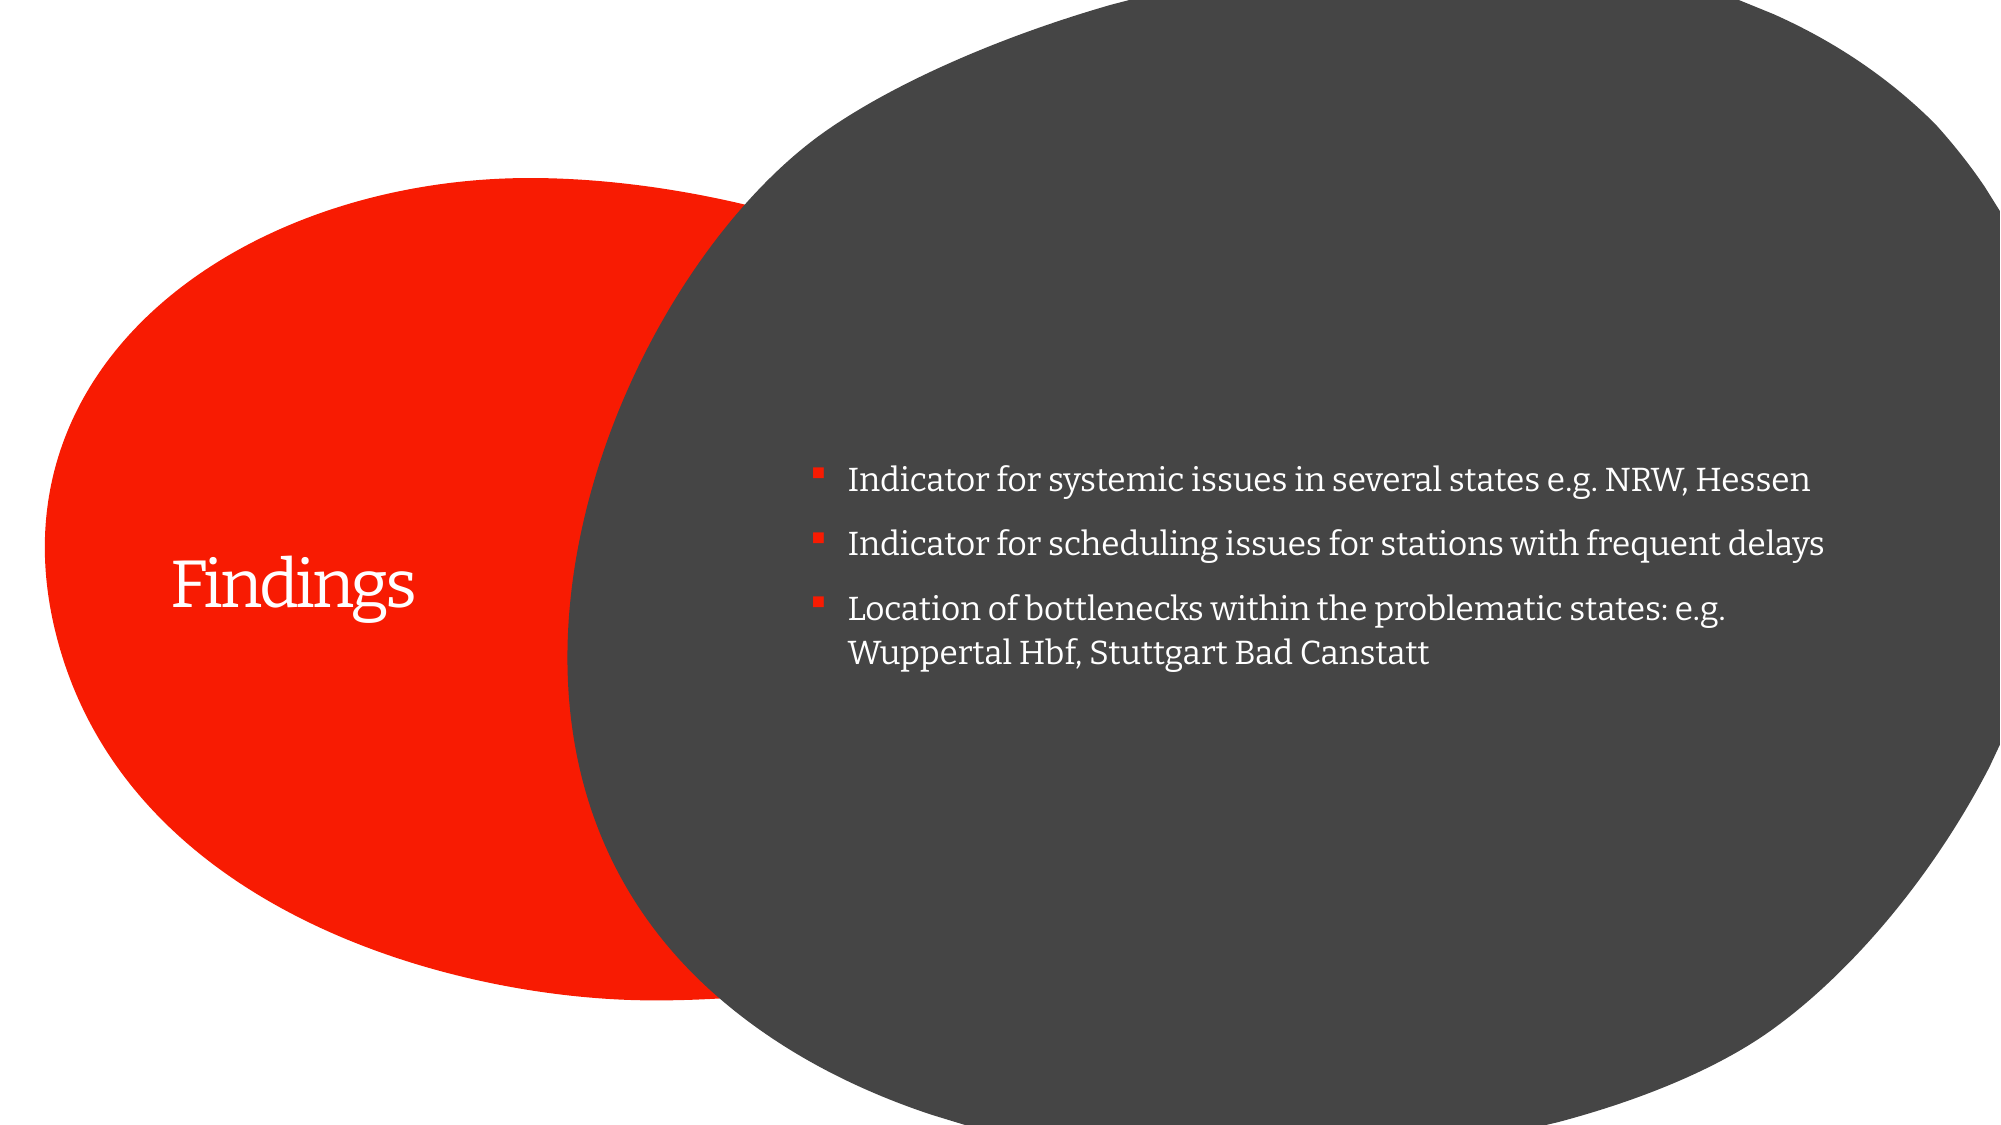

Indicator for systemic issues in several states e.g. NRW, Hessen
Indicator for scheduling issues for stations with frequent delays
Location of bottlenecks within the problematic states: e.g. Wuppertal Hbf, Stuttgart Bad Canstatt

# Findings